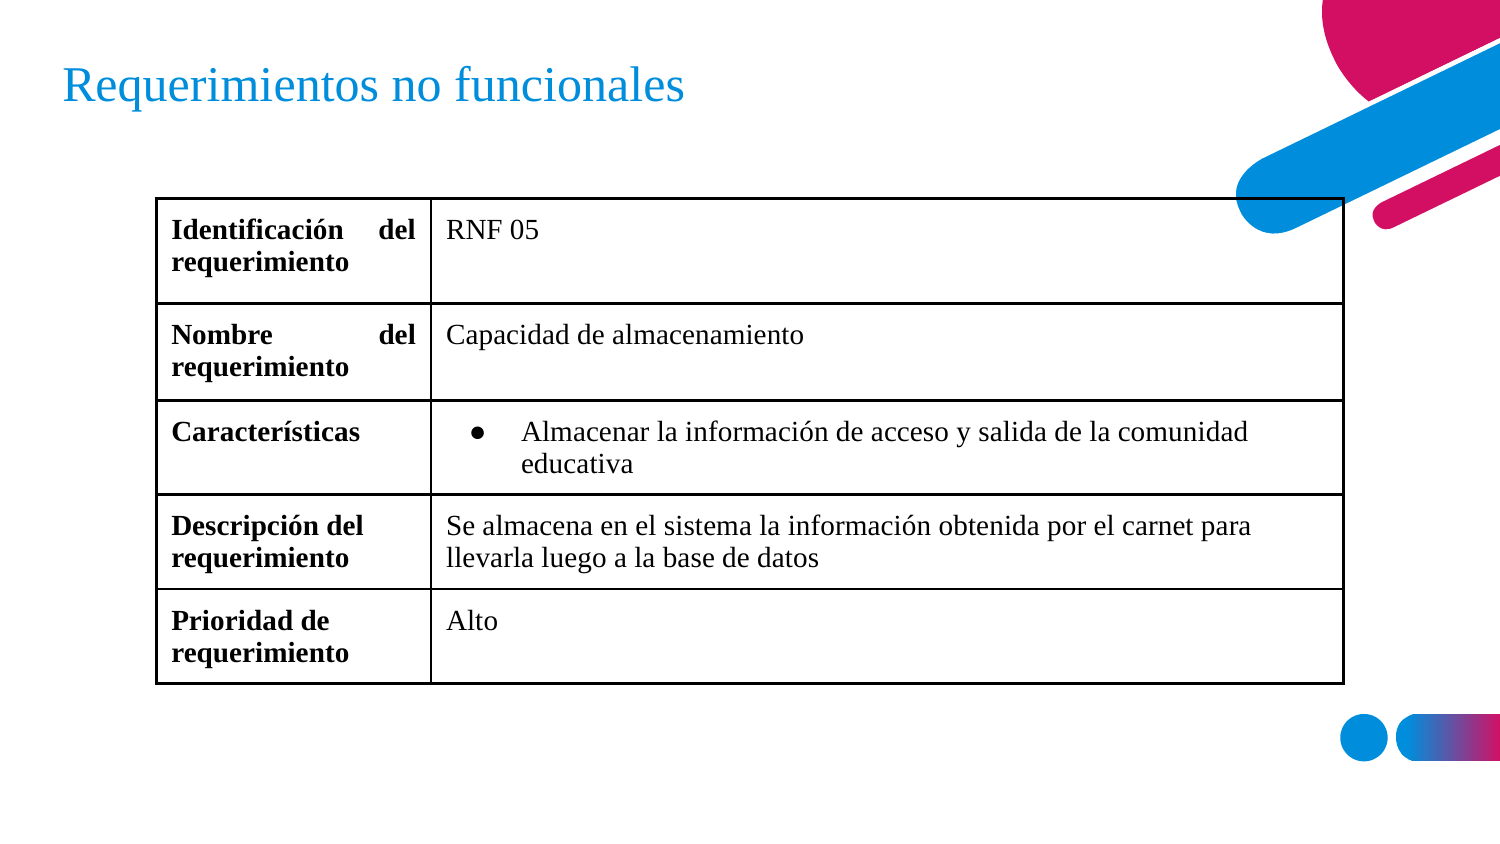

Requerimientos no funcionales
| Identificación del requerimiento | RNF 05 |
| --- | --- |
| Nombre del requerimiento | Capacidad de almacenamiento |
| Características | Almacenar la información de acceso y salida de la comunidad educativa |
| Descripción del requerimiento | Se almacena en el sistema la información obtenida por el carnet para llevarla luego a la base de datos |
| Prioridad de requerimiento | Alto |